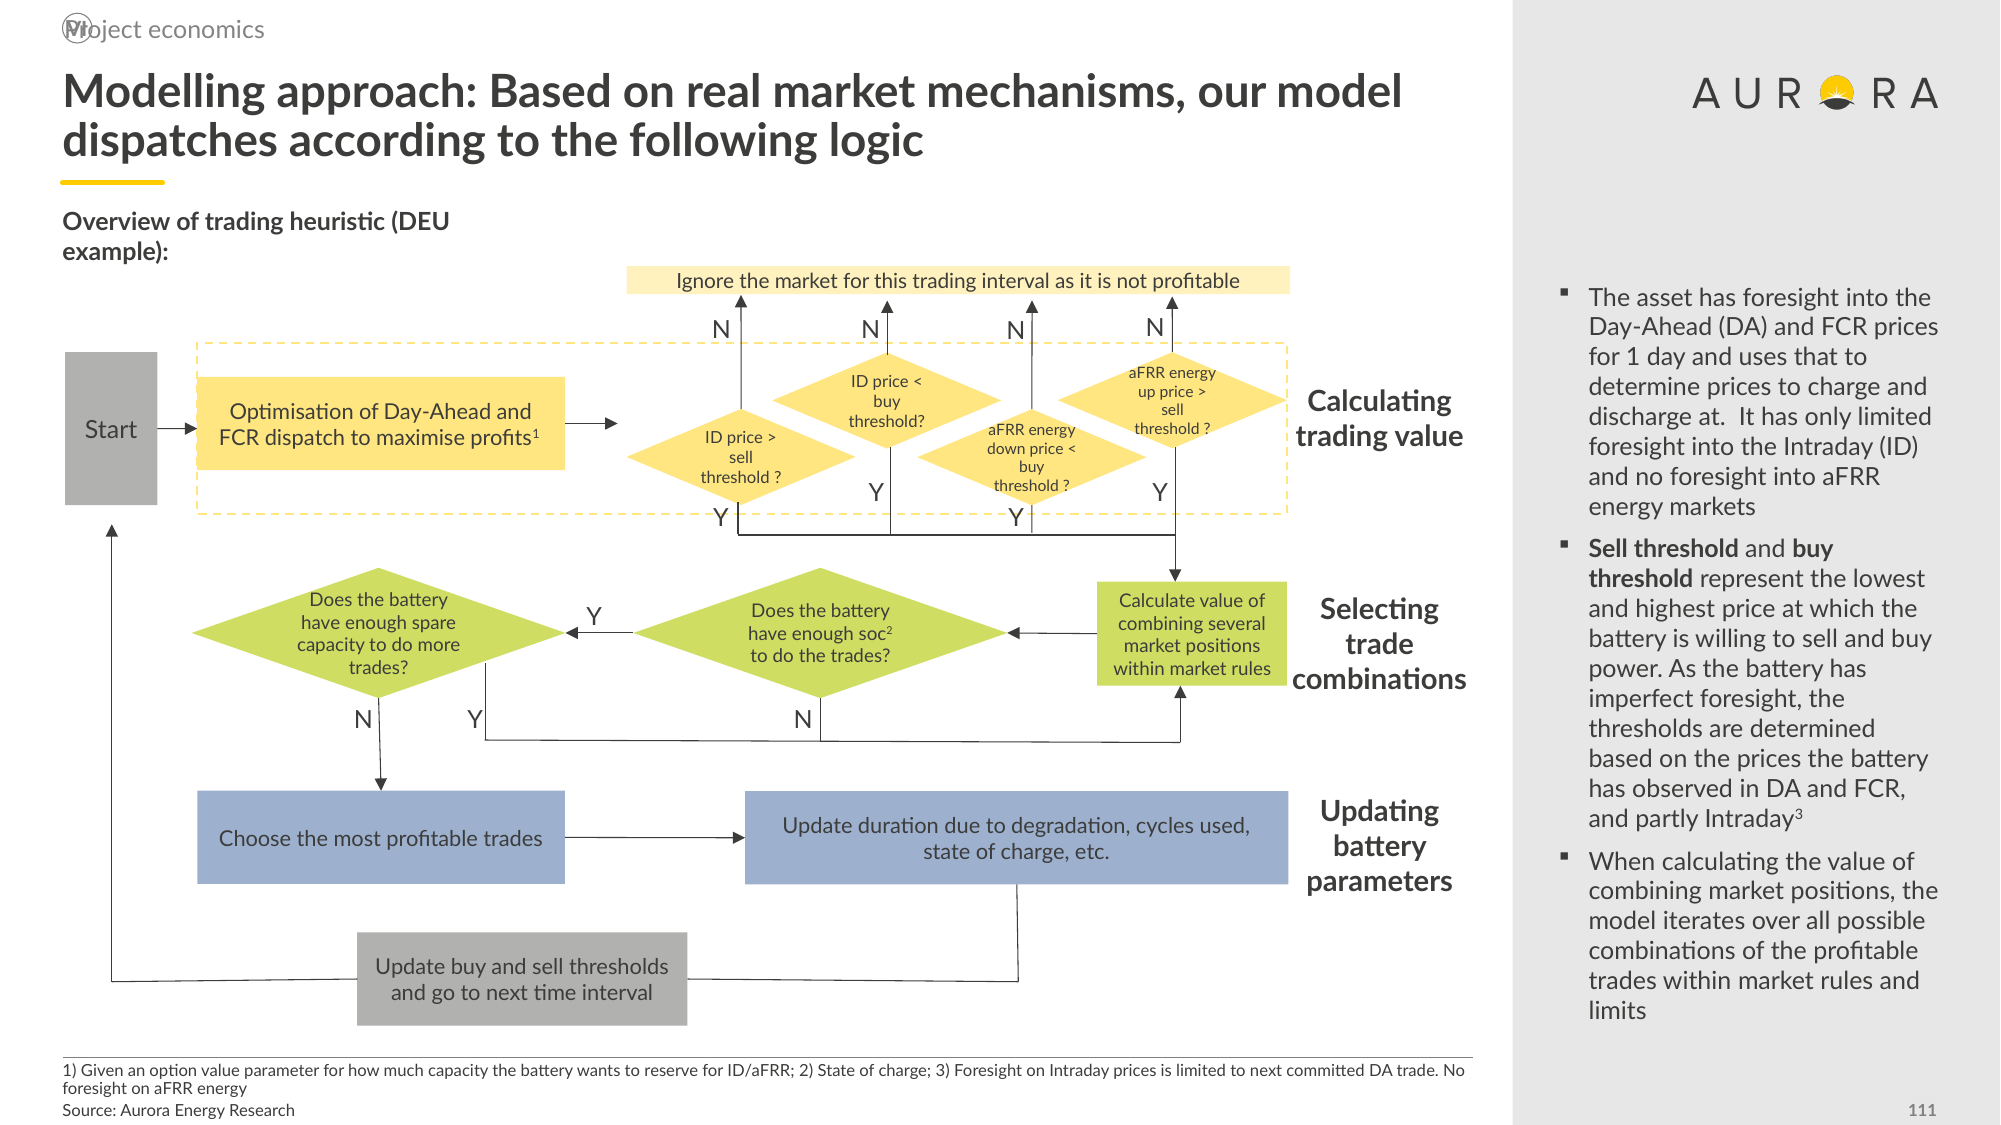

Project economics
VI
# Modelling approach: Based on real market mechanisms, our model dispatches according to the following logic
Overview of trading heuristic (DEU example):

Ignore the market for this trading interval as it is not profitable
The asset has foresight into the Day-Ahead (DA) and FCR prices for 1 day and uses that to determine prices to charge and discharge at.  It has only limited  foresight into the Intraday (ID) and no foresight into aFRR energy markets
Sell threshold and buy threshold represent the lowest and highest price at which the battery is willing to sell and buy power. As the battery has imperfect foresight, the thresholds are determined based on the prices the battery has observed in DA and FCR, and partly Intraday3
When calculating the value of combining market positions, the model iterates over all possible combinations of the profitable trades within market rules and limits
N
N
N
N

aFRR energy up price > sell threshold ?
Start
ID price < buy threshold?
Optimisation of Day-Ahead and FCR dispatch to maximise profits1
Calculating trading value
ID price > sell threshold ?
aFRR energy down price < buy threshold ?
Y
Y
Y
Y
Does the battery have enough soc2 to do the trades?
Does the battery have enough spare capacity to do more trades?
Calculate value of combining several market positions within market rules
Selecting trade combinations
Y
N
Y
N
Choose the most profitable trades
Update duration due to degradation, cycles used, state of charge, etc.
Updating battery parameters
Update buy and sell thresholds and go to next time interval
1) Given an option value parameter for how much capacity the battery wants to reserve for ID/aFRR; 2) State of charge; 3) Foresight on Intraday prices is limited to next committed DA trade. No foresight on aFRR energy
Source: Aurora Energy Research